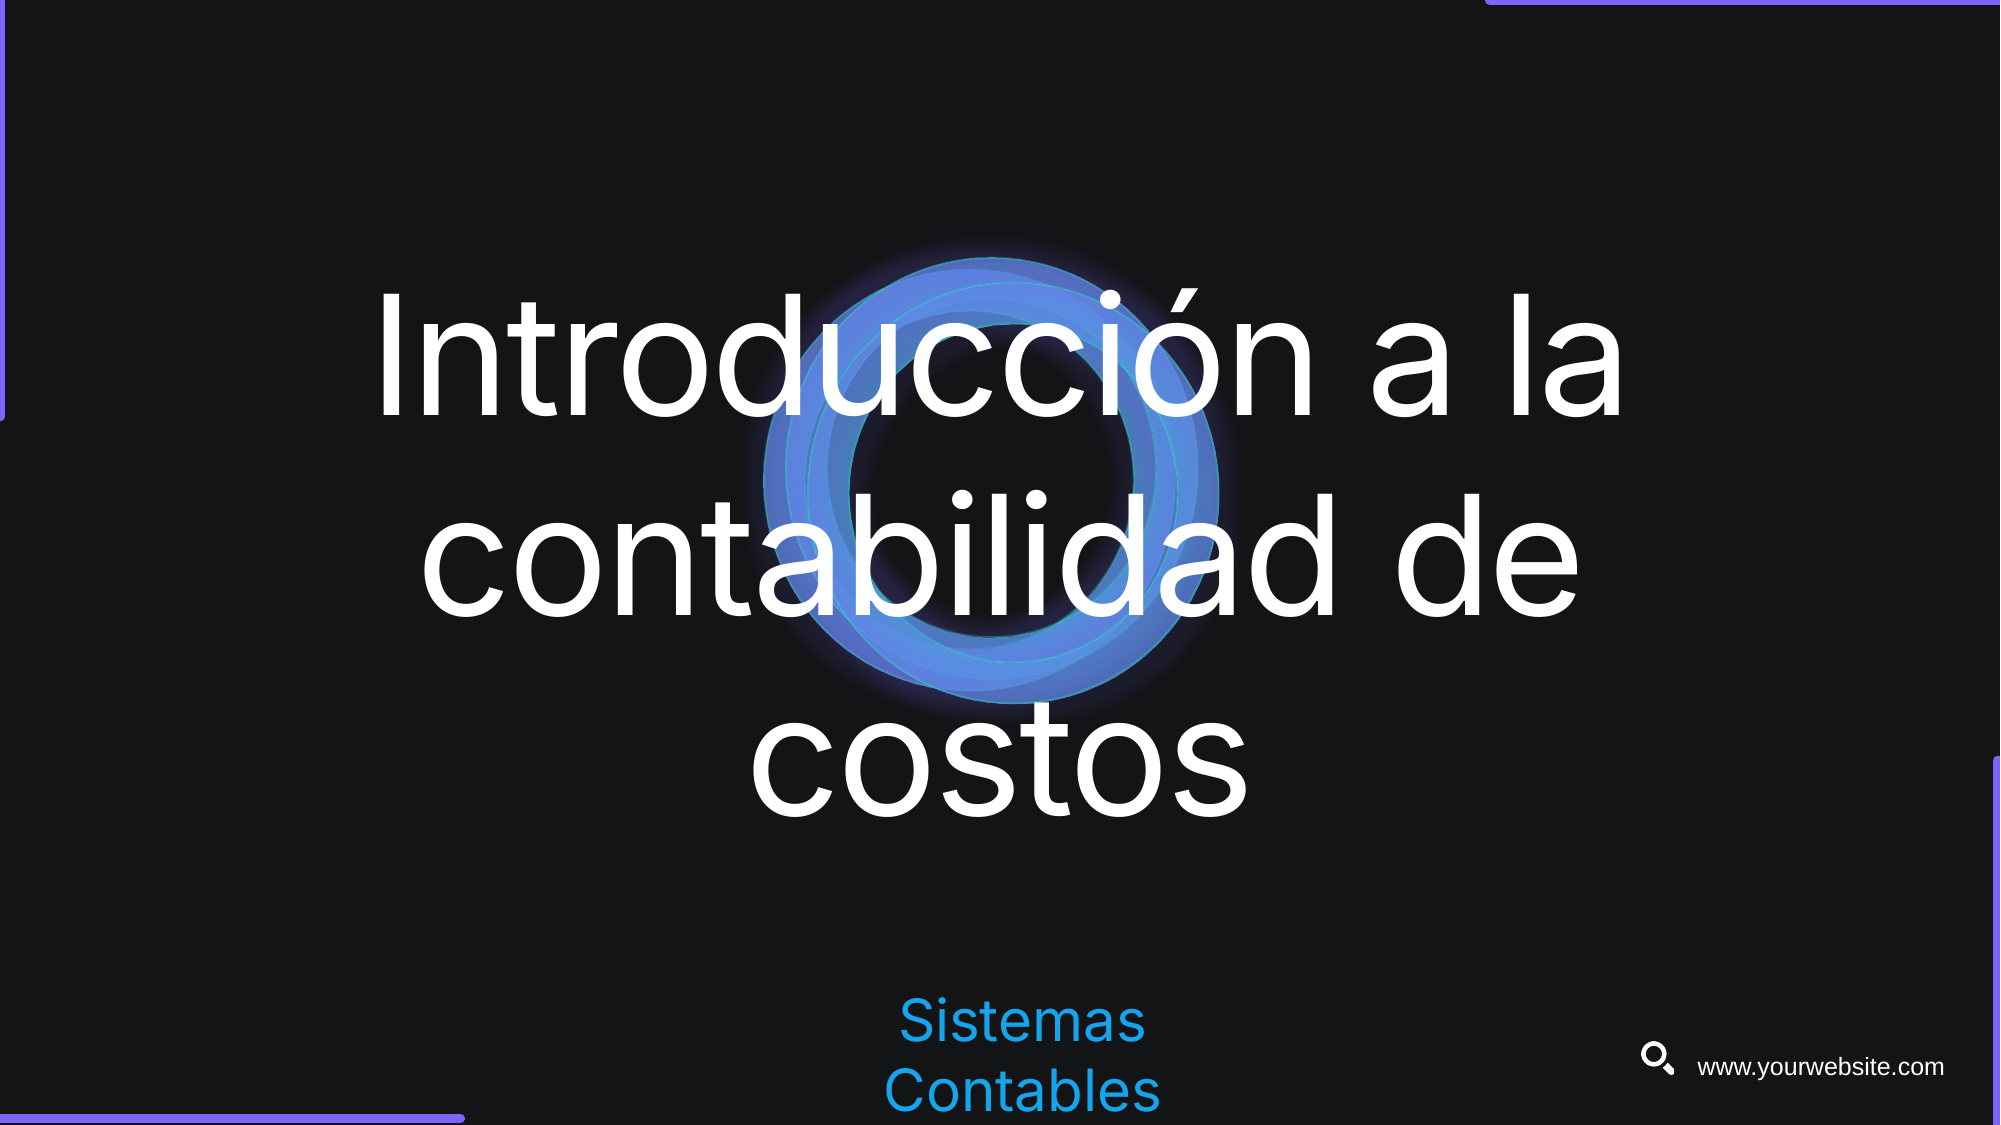

Introducción a la contabilidad de costos

Sistemas Contables